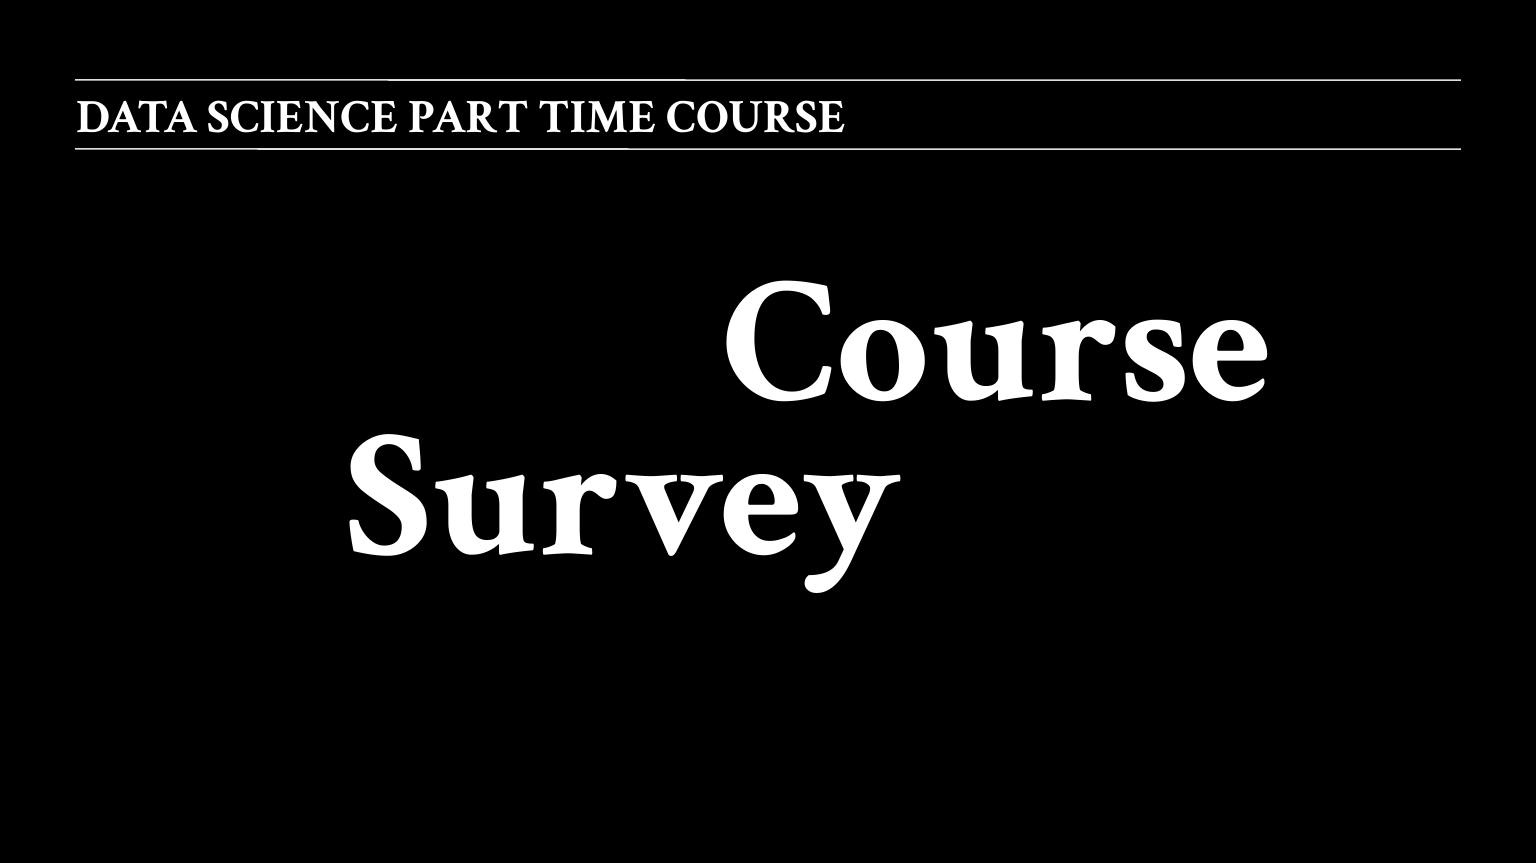

DATA SCIENCE PART TIME COURSE
					Course Survey